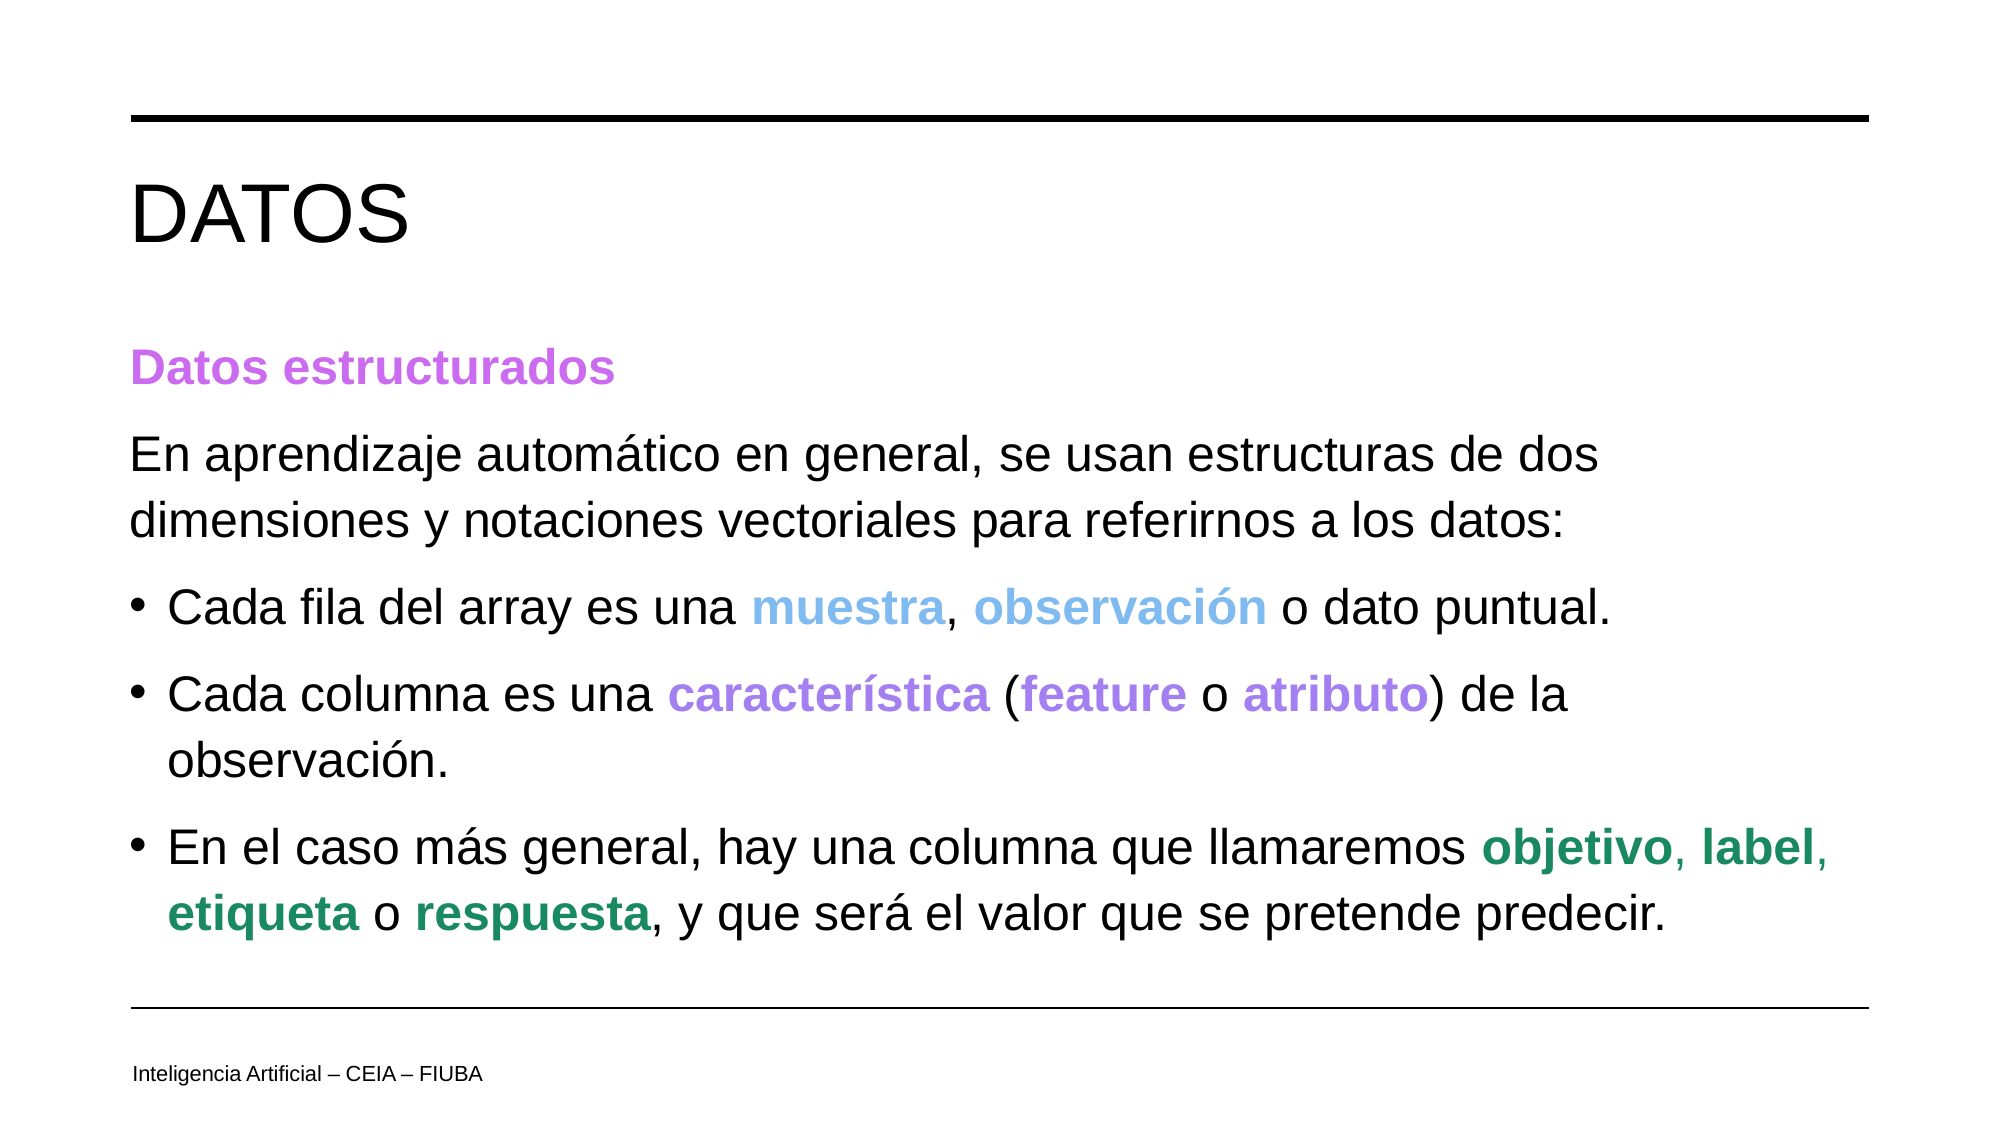

# Datos
Datos estructurados
En aprendizaje automático en general, se usan estructuras de dos dimensiones y notaciones vectoriales para referirnos a los datos:
Cada fila del array es una muestra, observación o dato puntual.
Cada columna es una característica (feature o atributo) de la observación.
En el caso más general, hay una columna que llamaremos objetivo, label, etiqueta o respuesta, y que será el valor que se pretende predecir.
Inteligencia Artificial – CEIA – FIUBA